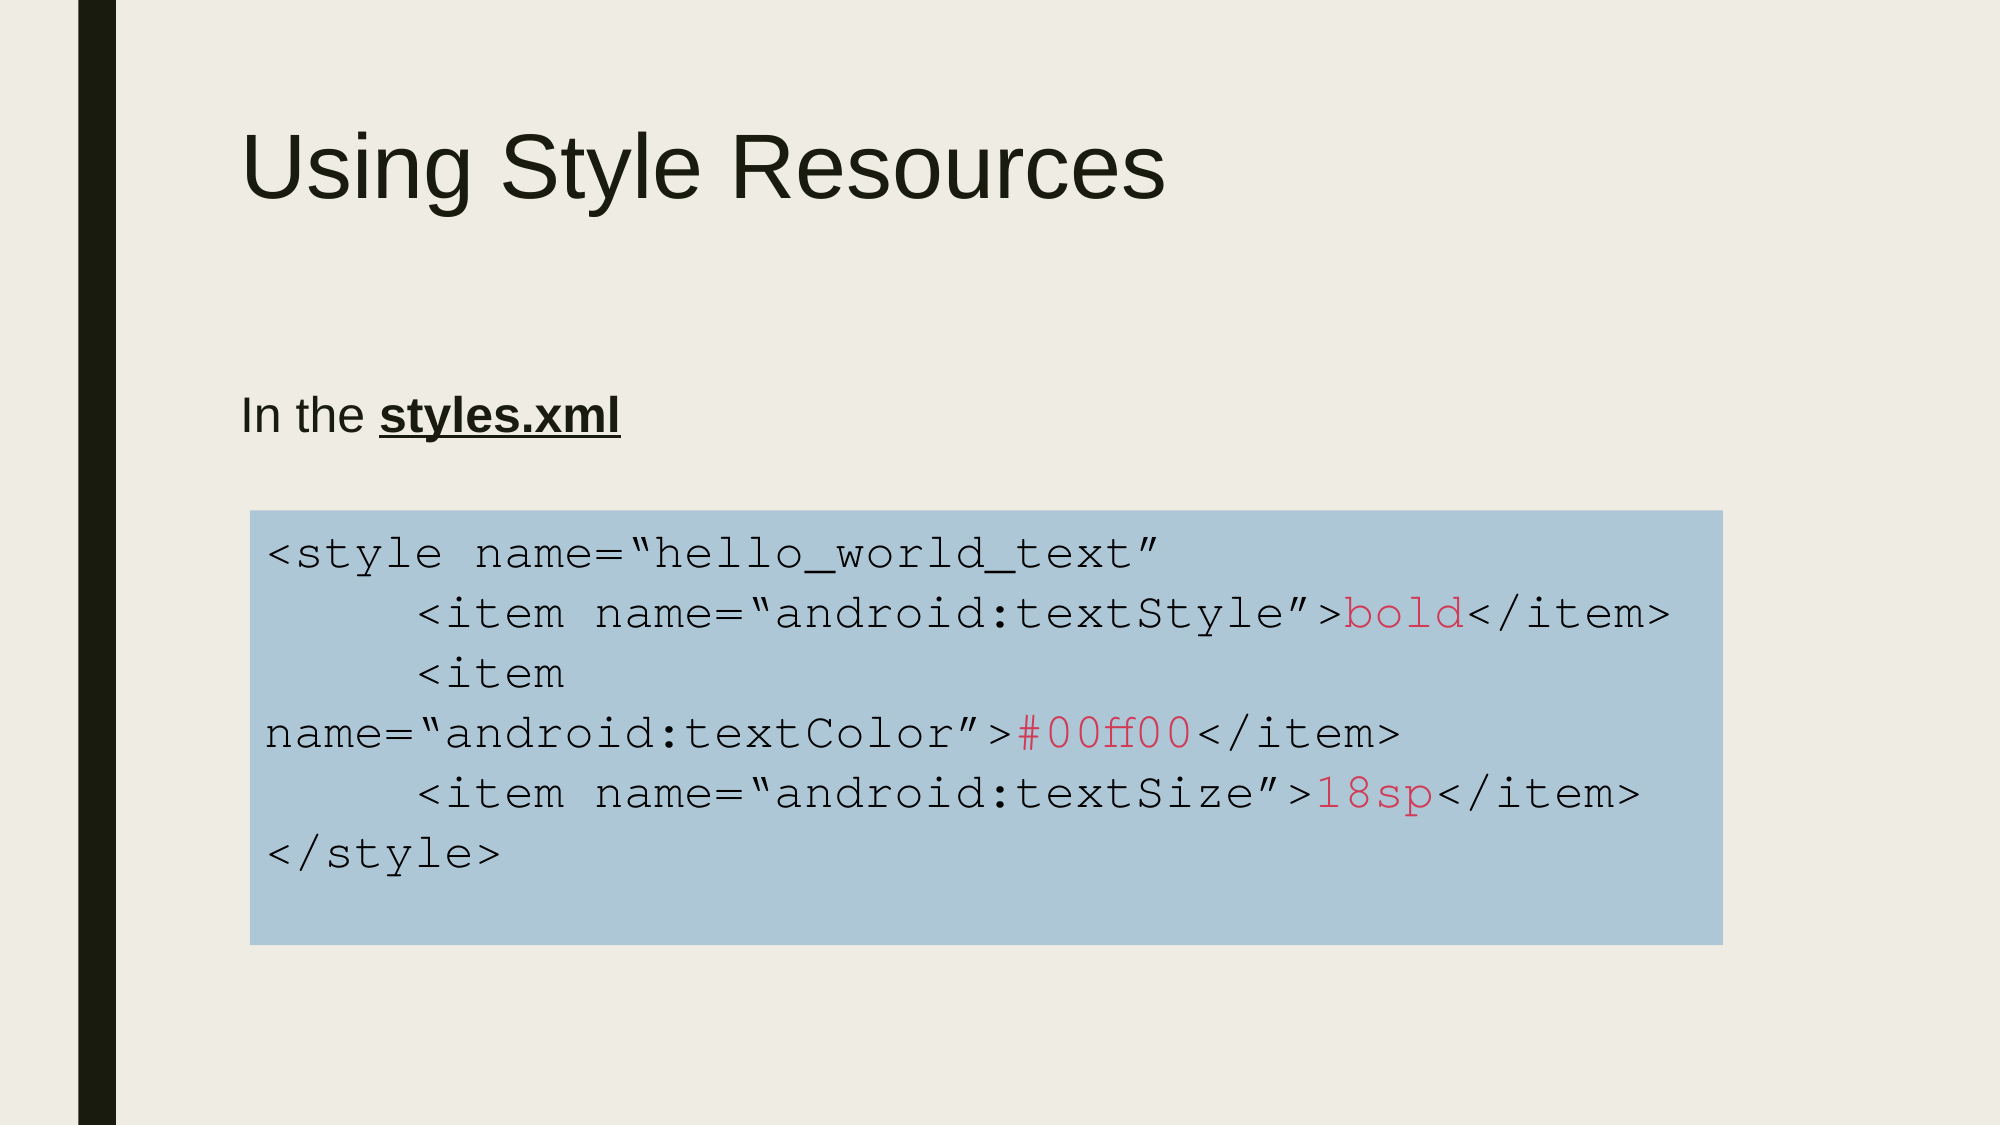

# Using Style Resources
In the styles.xml
<style name=“hello_world_text”
	<item name=“android:textStyle”>bold</item>
	<item name=“android:textColor”>#00ff00</item>
	<item name=“android:textSize”>18sp</item>
</style>